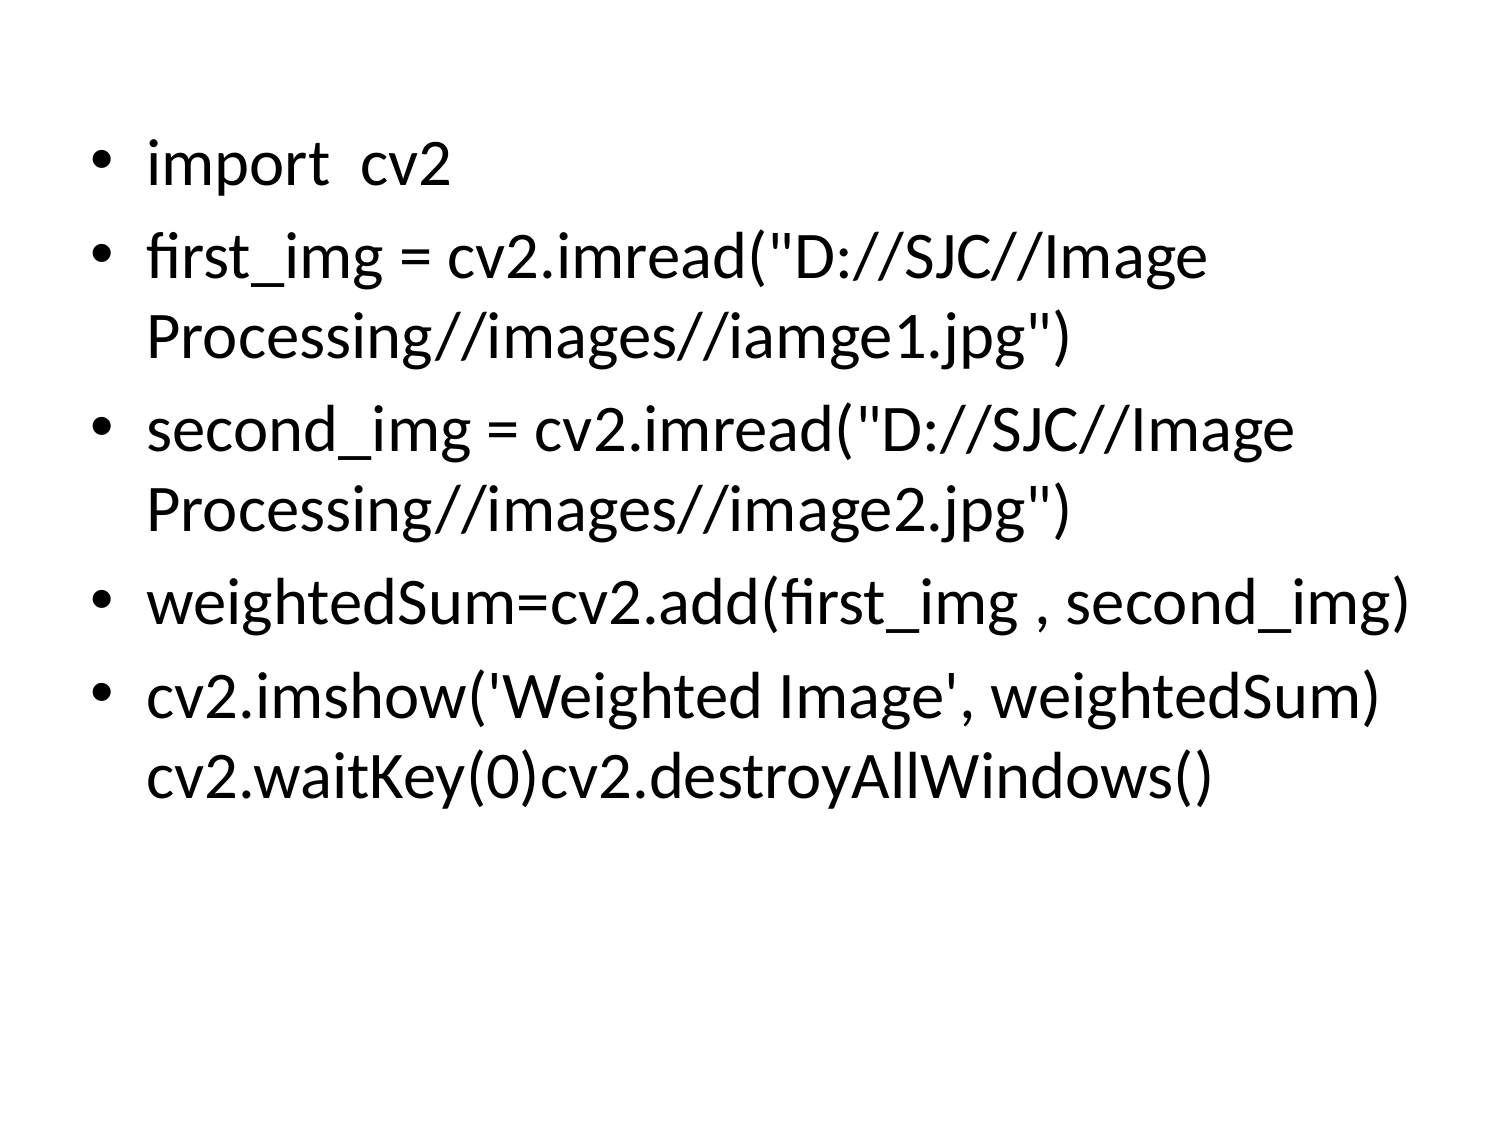

import  cv2
first_img = cv2.imread("D://SJC//Image Processing//images//iamge1.jpg")
second_img = cv2.imread("D://SJC//Image Processing//images//image2.jpg")
weightedSum=cv2.add(first_img , second_img)
cv2.imshow('Weighted Image', weightedSum) cv2.waitKey(0)cv2.destroyAllWindows()